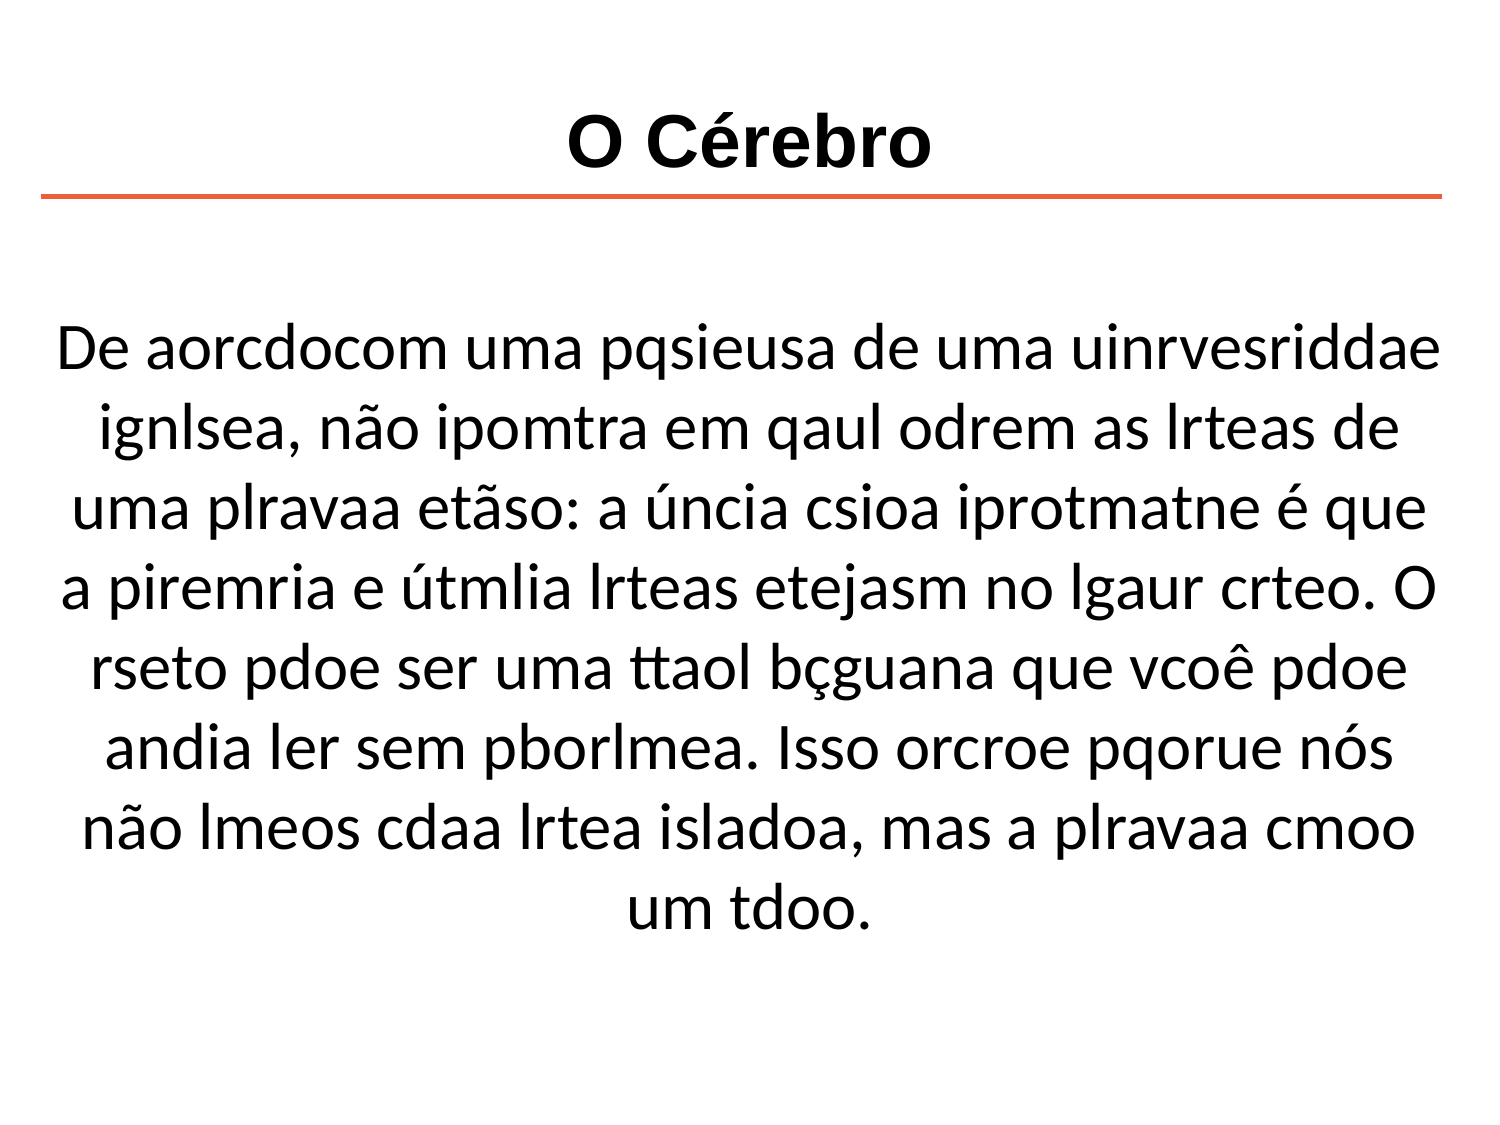

# O Cérebro
De aorcdocom uma pqsieusa de uma uinrvesriddae ignlsea, não ipomtra em qaul odrem as lrteas de uma plravaa etãso: a úncia csioa iprotmatne é que a piremria e útmlia lrteas etejasm no lgaur crteo. O rseto pdoe ser uma ttaol bçguana que vcoê pdoe andia ler sem pborlmea. Isso orcroe pqorue nós não lmeos cdaa lrtea isladoa, mas a plravaa cmoo um tdoo.